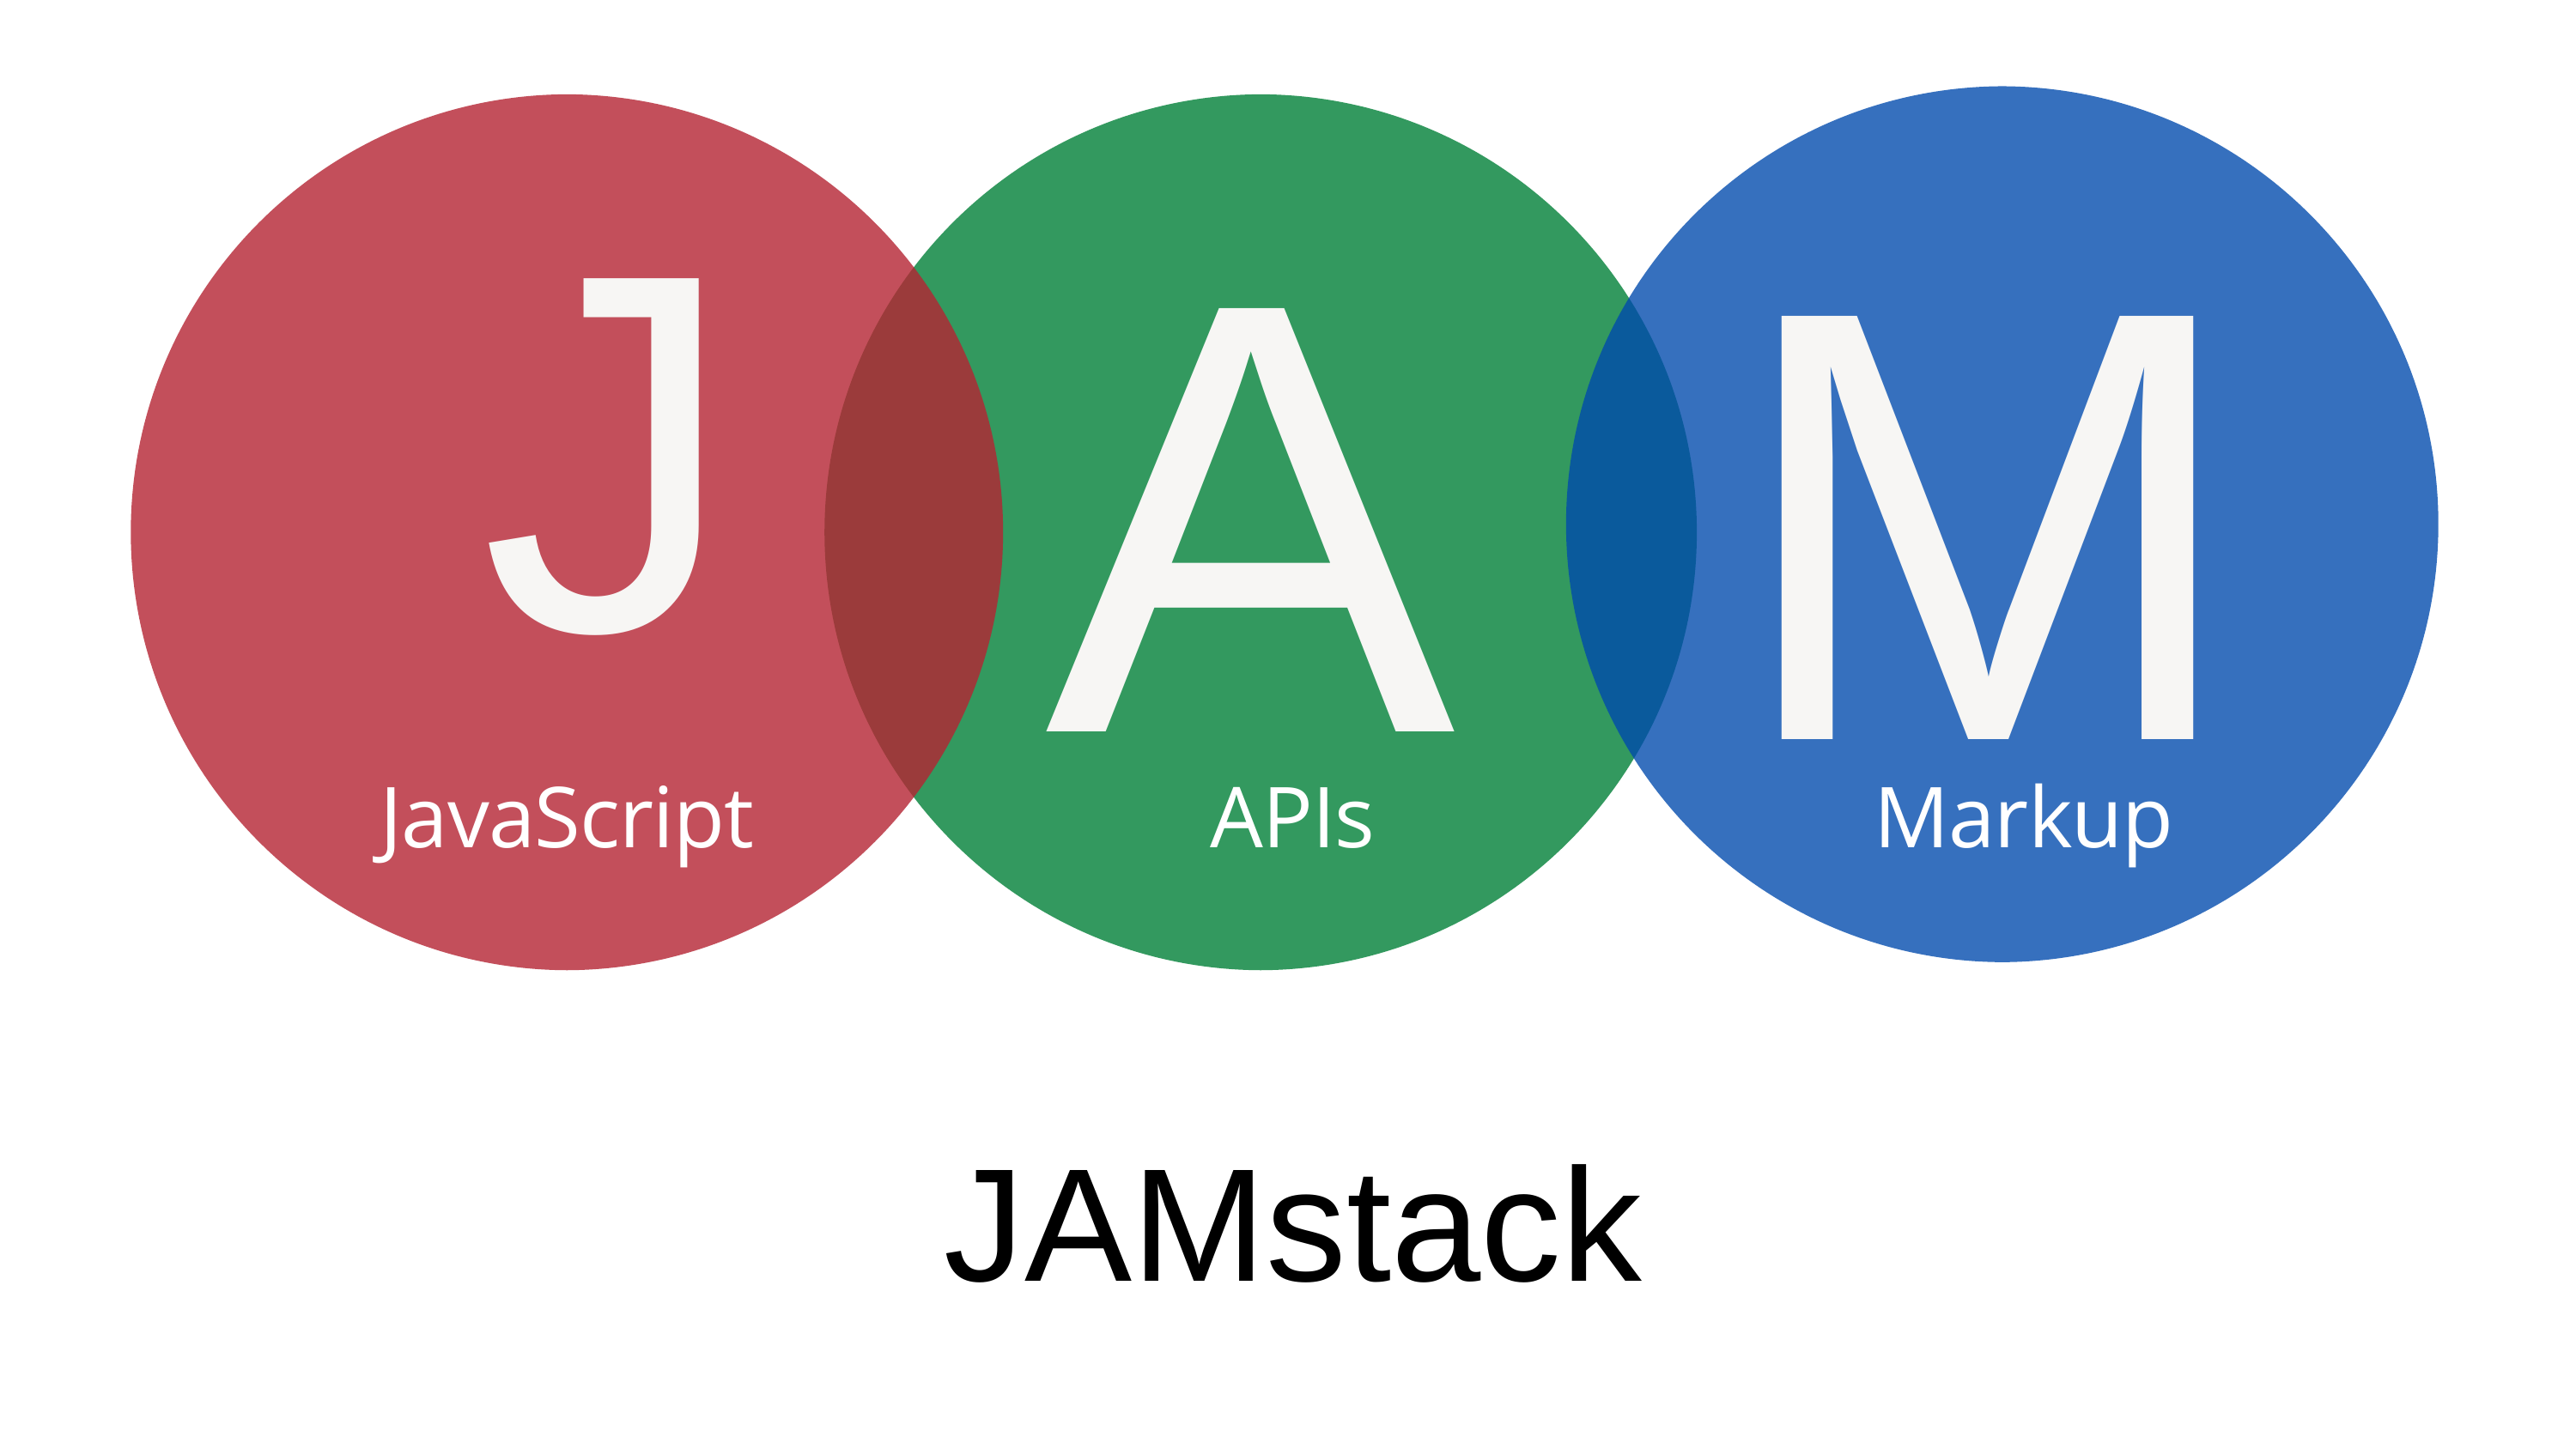

A
M
J

JavaScript
APIs
Markup
JAMstack